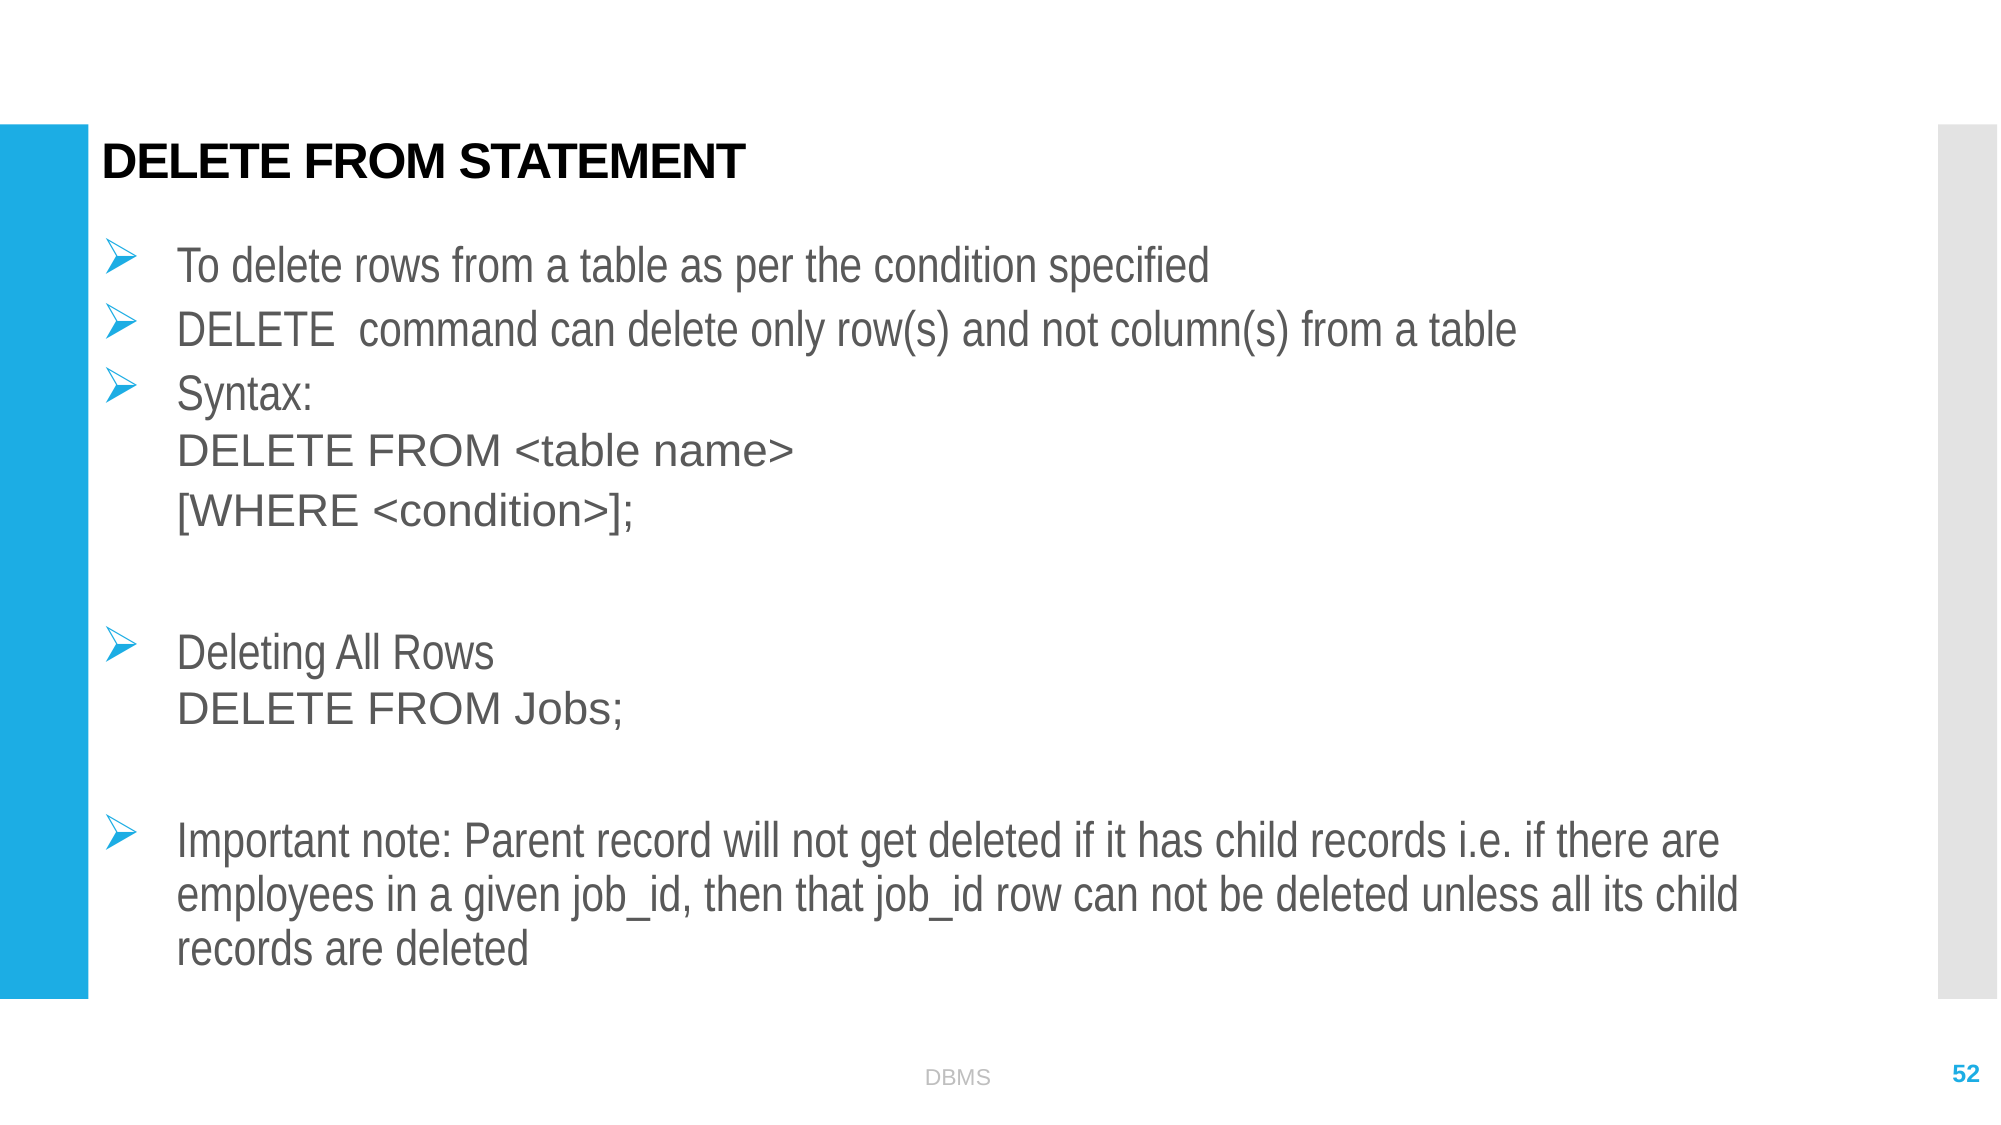

# DELETE FROM STATEMENT
To delete rows from a table as per the condition specified
DELETE  command can delete only row(s) and not column(s) from a table
Syntax:
DELETE FROM <table name>
[WHERE <condition>];

Deleting All Rows
DELETE FROM Jobs;

Important note: Parent record will not get deleted if it has child records i.e. if there are employees in a given job_id, then that job_id row can not be deleted unless all its child records are deleted

52
DBMS